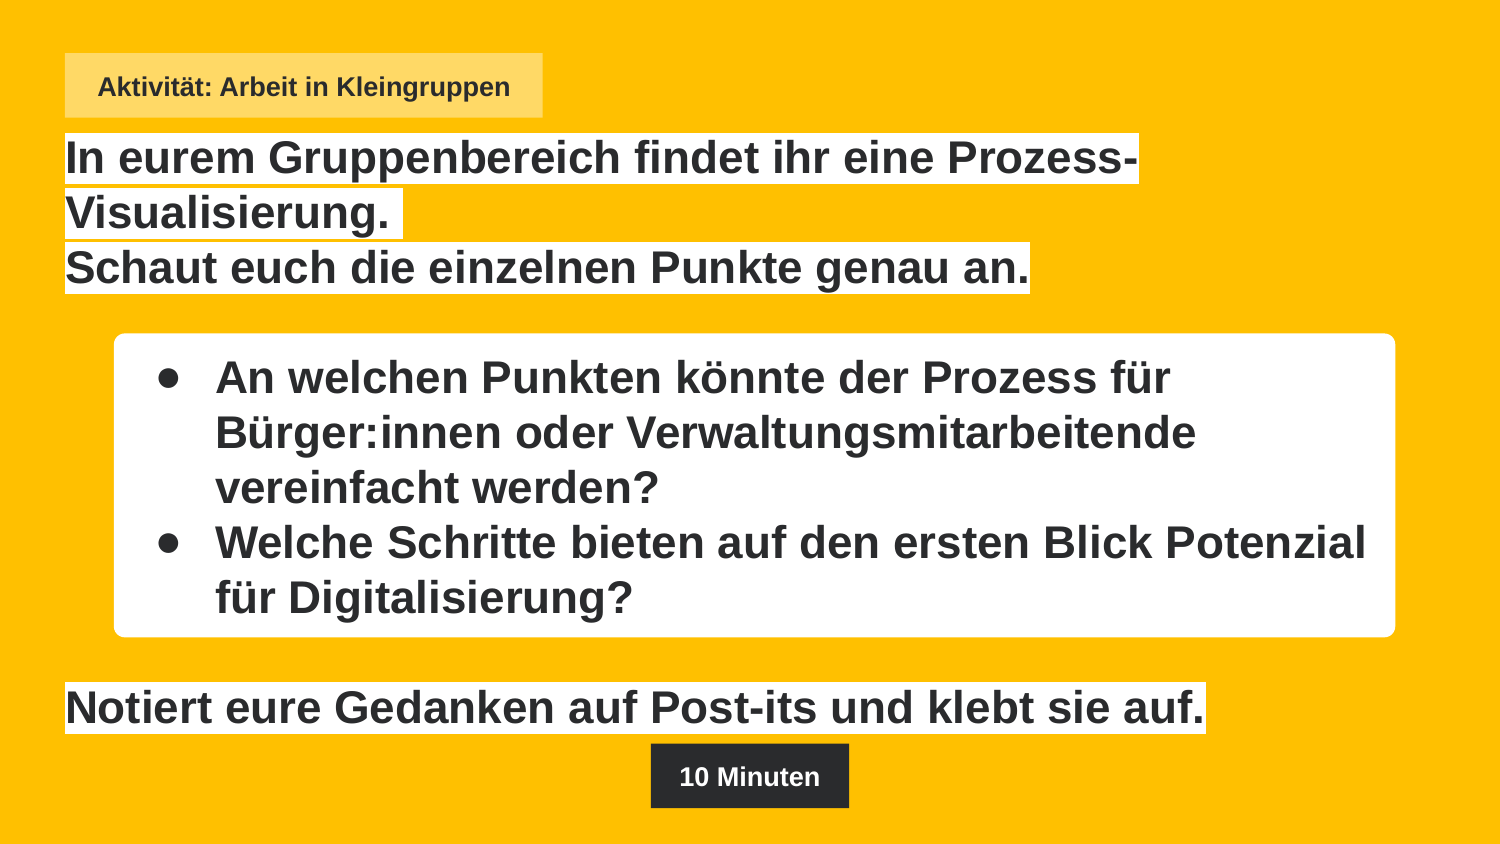

Aktivität: Arbeit in Kleingruppen
In eurem Gruppenbereich findet ihr eine Prozess-Visualisierung.
Schaut euch die einzelnen Punkte genau an.

An welchen Punkten könnte der Prozess für Bürger:innen oder Verwaltungsmitarbeitende vereinfacht werden?
Welche Schritte bieten auf den ersten Blick Potenzial für Digitalisierung?

Notiert eure Gedanken auf Post-its und klebt sie auf.

10 Minuten